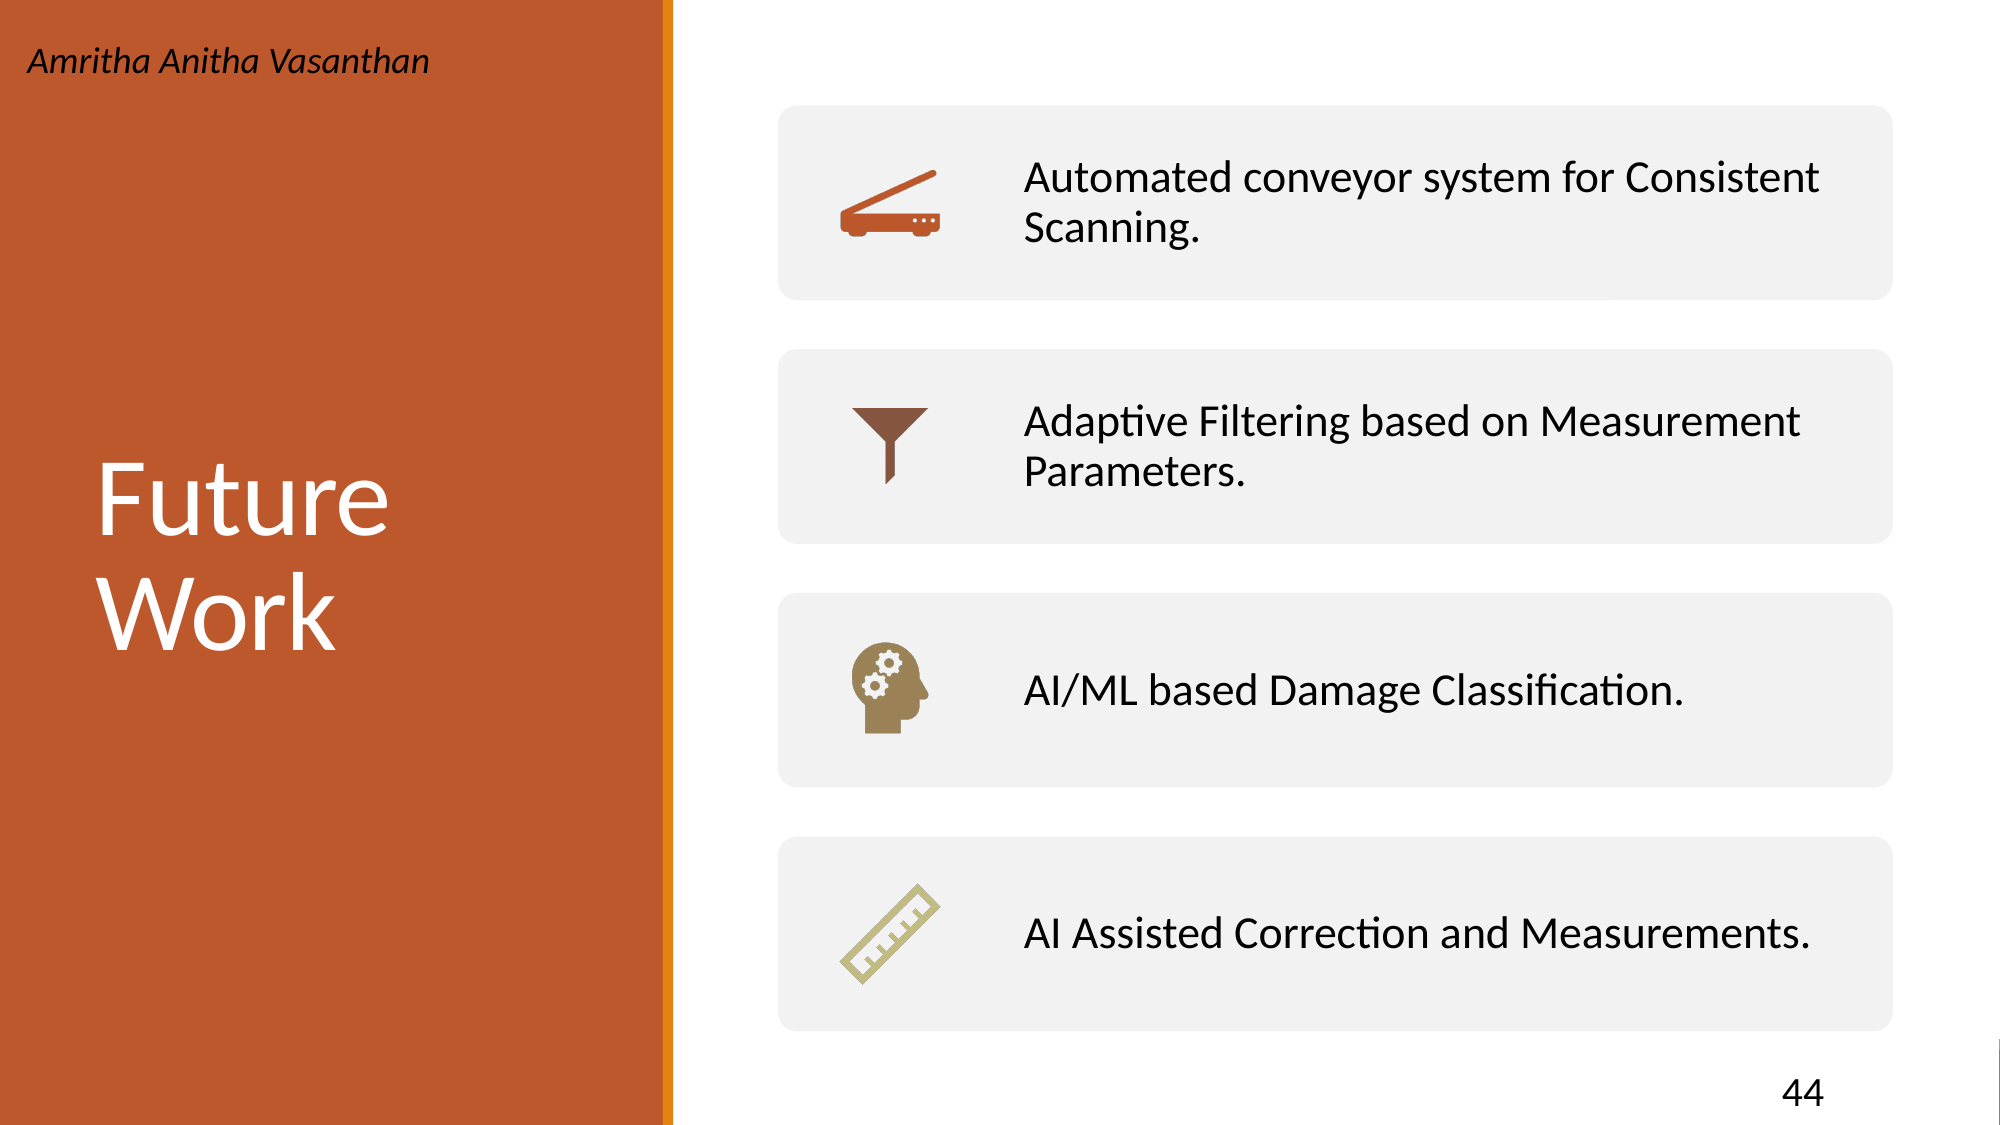

Amritha Anitha Vasanthan
# Future Work
Automated conveyor system for Consistent Scanning.
Adaptive Filtering based on Measurement Parameters.
AI/ML based Damage Classification.
AI Assisted Correction and Measurements.
44